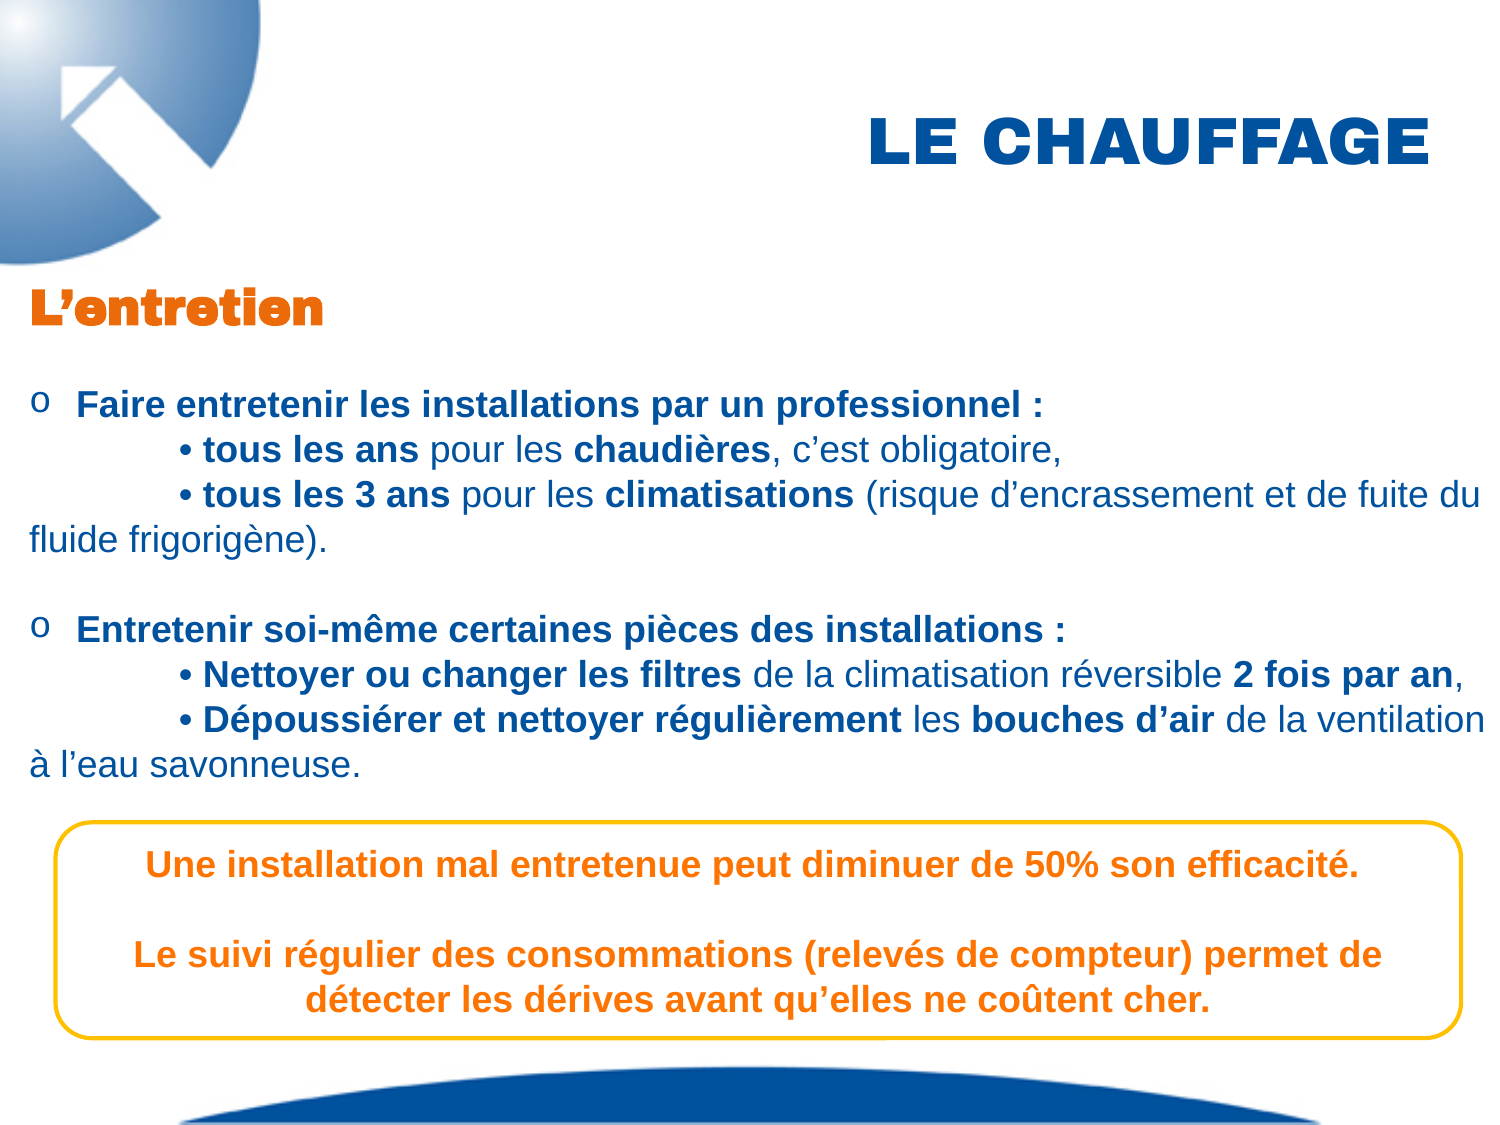

# Le chauffage
L’entretien

Faire entretenir les installations par un professionnel :
	• tous les ans pour les chaudières, c’est obligatoire,
	• tous les 3 ans pour les climatisations (risque d’encrassement et de fuite du fluide frigorigène).

Entretenir soi-même certaines pièces des installations :
	• Nettoyer ou changer les filtres de la climatisation réversible 2 fois par an,
	• Dépoussiérer et nettoyer régulièrement les bouches d’air de la ventilation à l’eau savonneuse.

Une installation mal entretenue peut diminuer de 50% son efficacité.

Le suivi régulier des consommations (relevés de compteur) permet de détecter les dérives avant qu’elles ne coûtent cher.